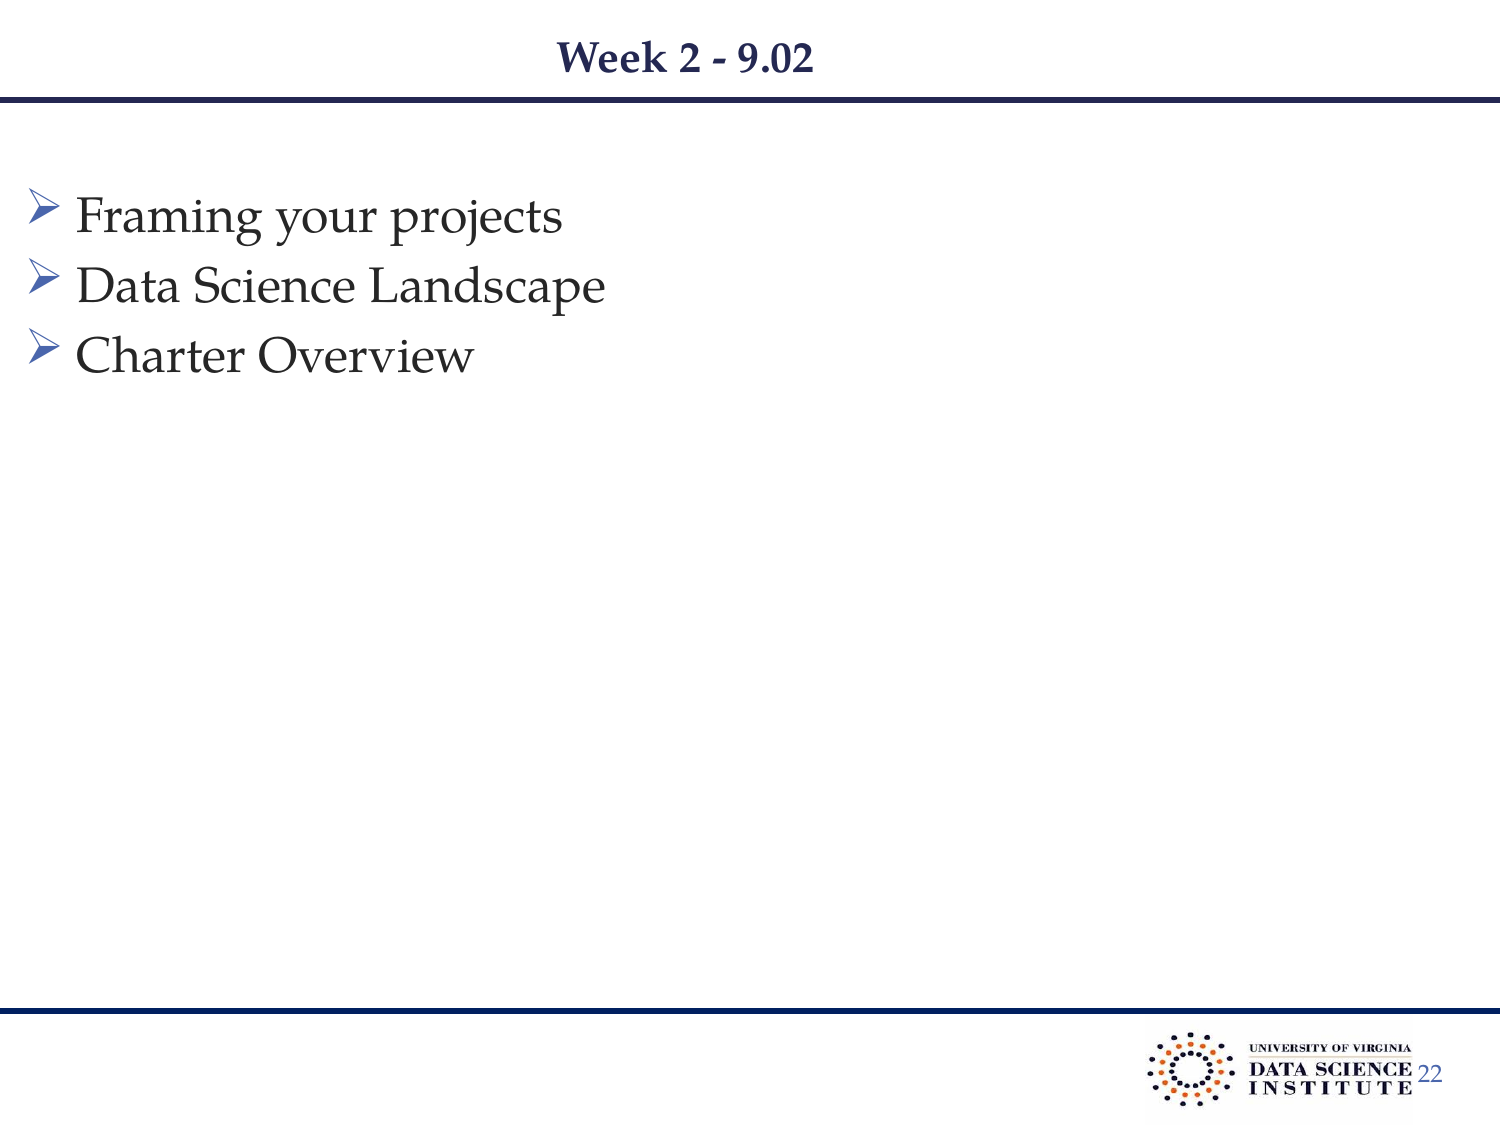

# Week 2 - 9.02
 Framing your projects
 Data Science Landscape
 Charter Overview
22